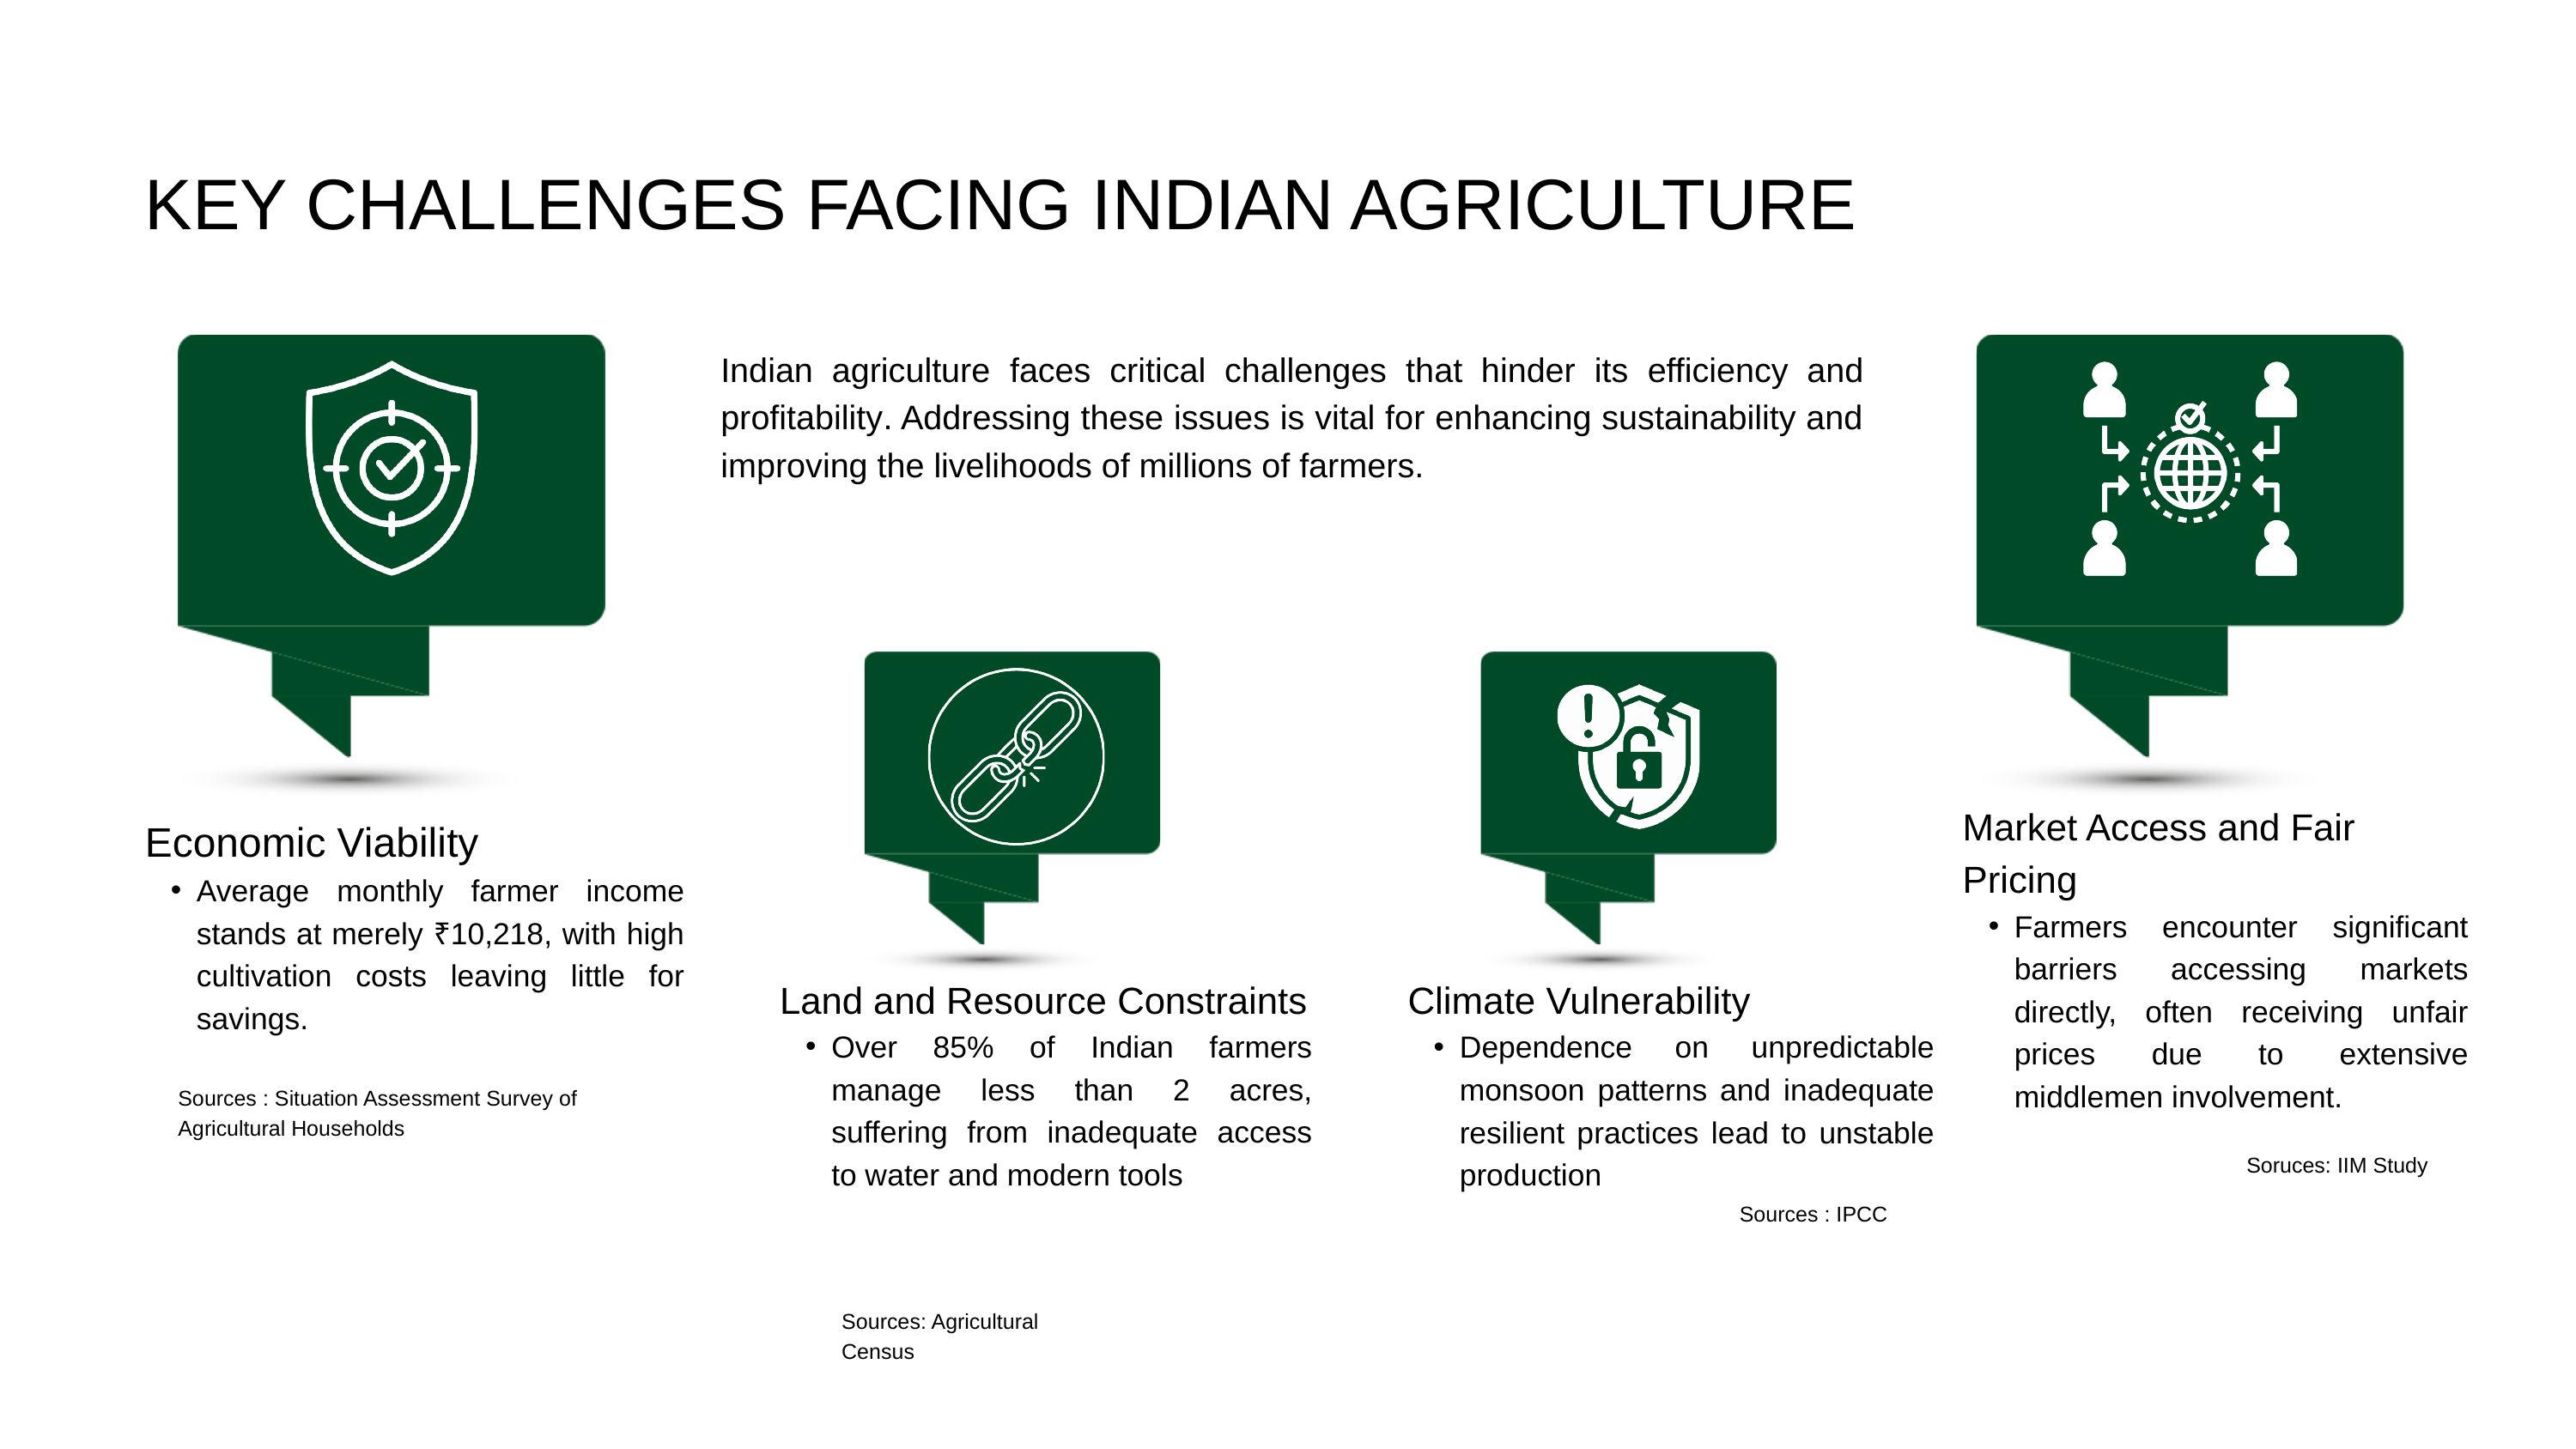

KEY CHALLENGES FACING INDIAN AGRICULTURE

Indian agriculture faces critical challenges that hinder its efficiency and profitability. Addressing these issues is vital for enhancing sustainability and improving the livelihoods of millions of farmers.

Market Access and Fair Pricing
Farmers encounter significant barriers accessing markets directly, often receiving unfair prices due to extensive middlemen involvement.
Economic Viability
Average monthly farmer income stands at merely ₹10,218, with high cultivation costs leaving little for savings.

Land and Resource Constraints
Over 85% of Indian farmers manage less than 2 acres, suffering from inadequate access to water and modern tools
Climate Vulnerability
Dependence on unpredictable monsoon patterns and inadequate resilient practices lead to unstable production
Sources : Situation Assessment Survey of Agricultural Households
Soruces: IIM Study
Sources : IPCC
Sources: Agricultural Census